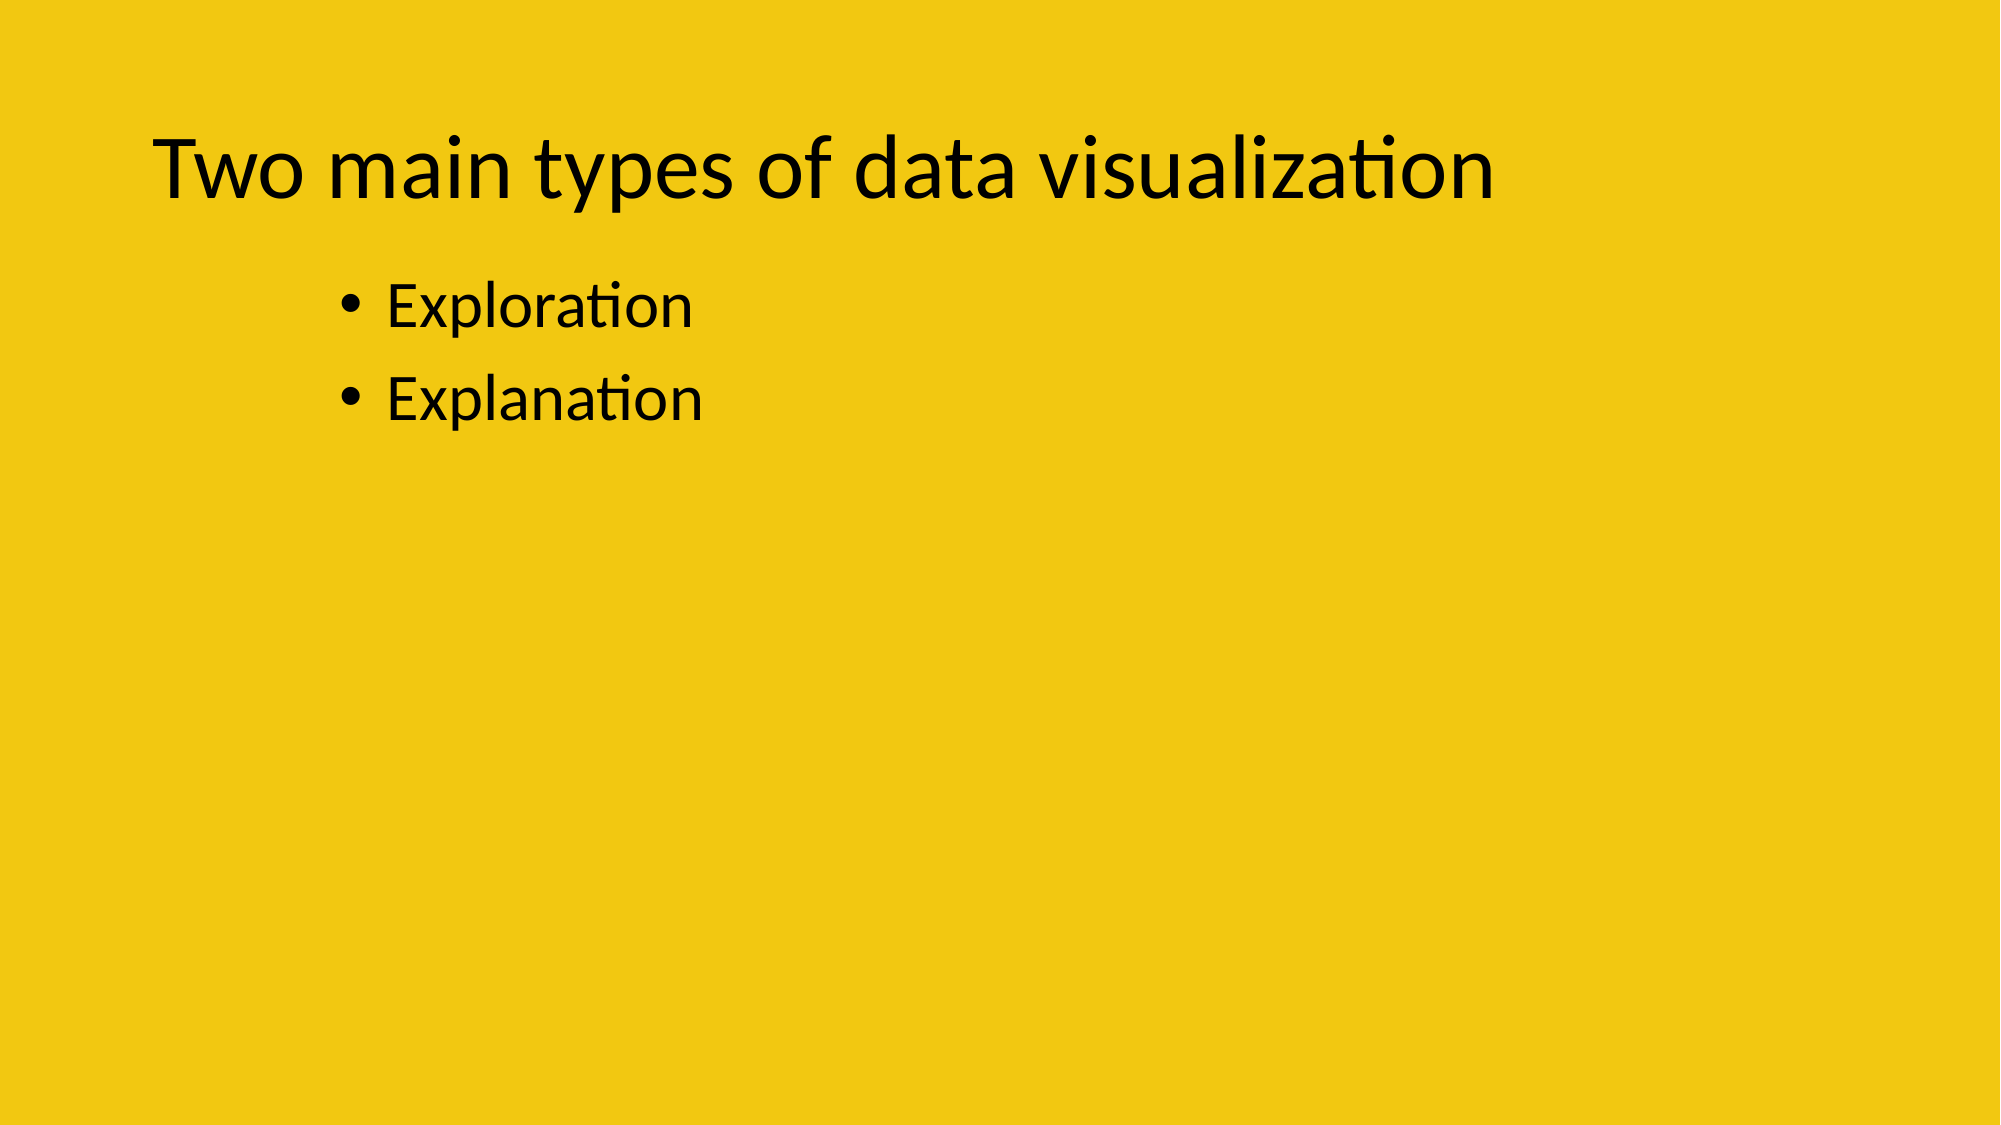

# Two main types of data visualization
Exploration
Explanation